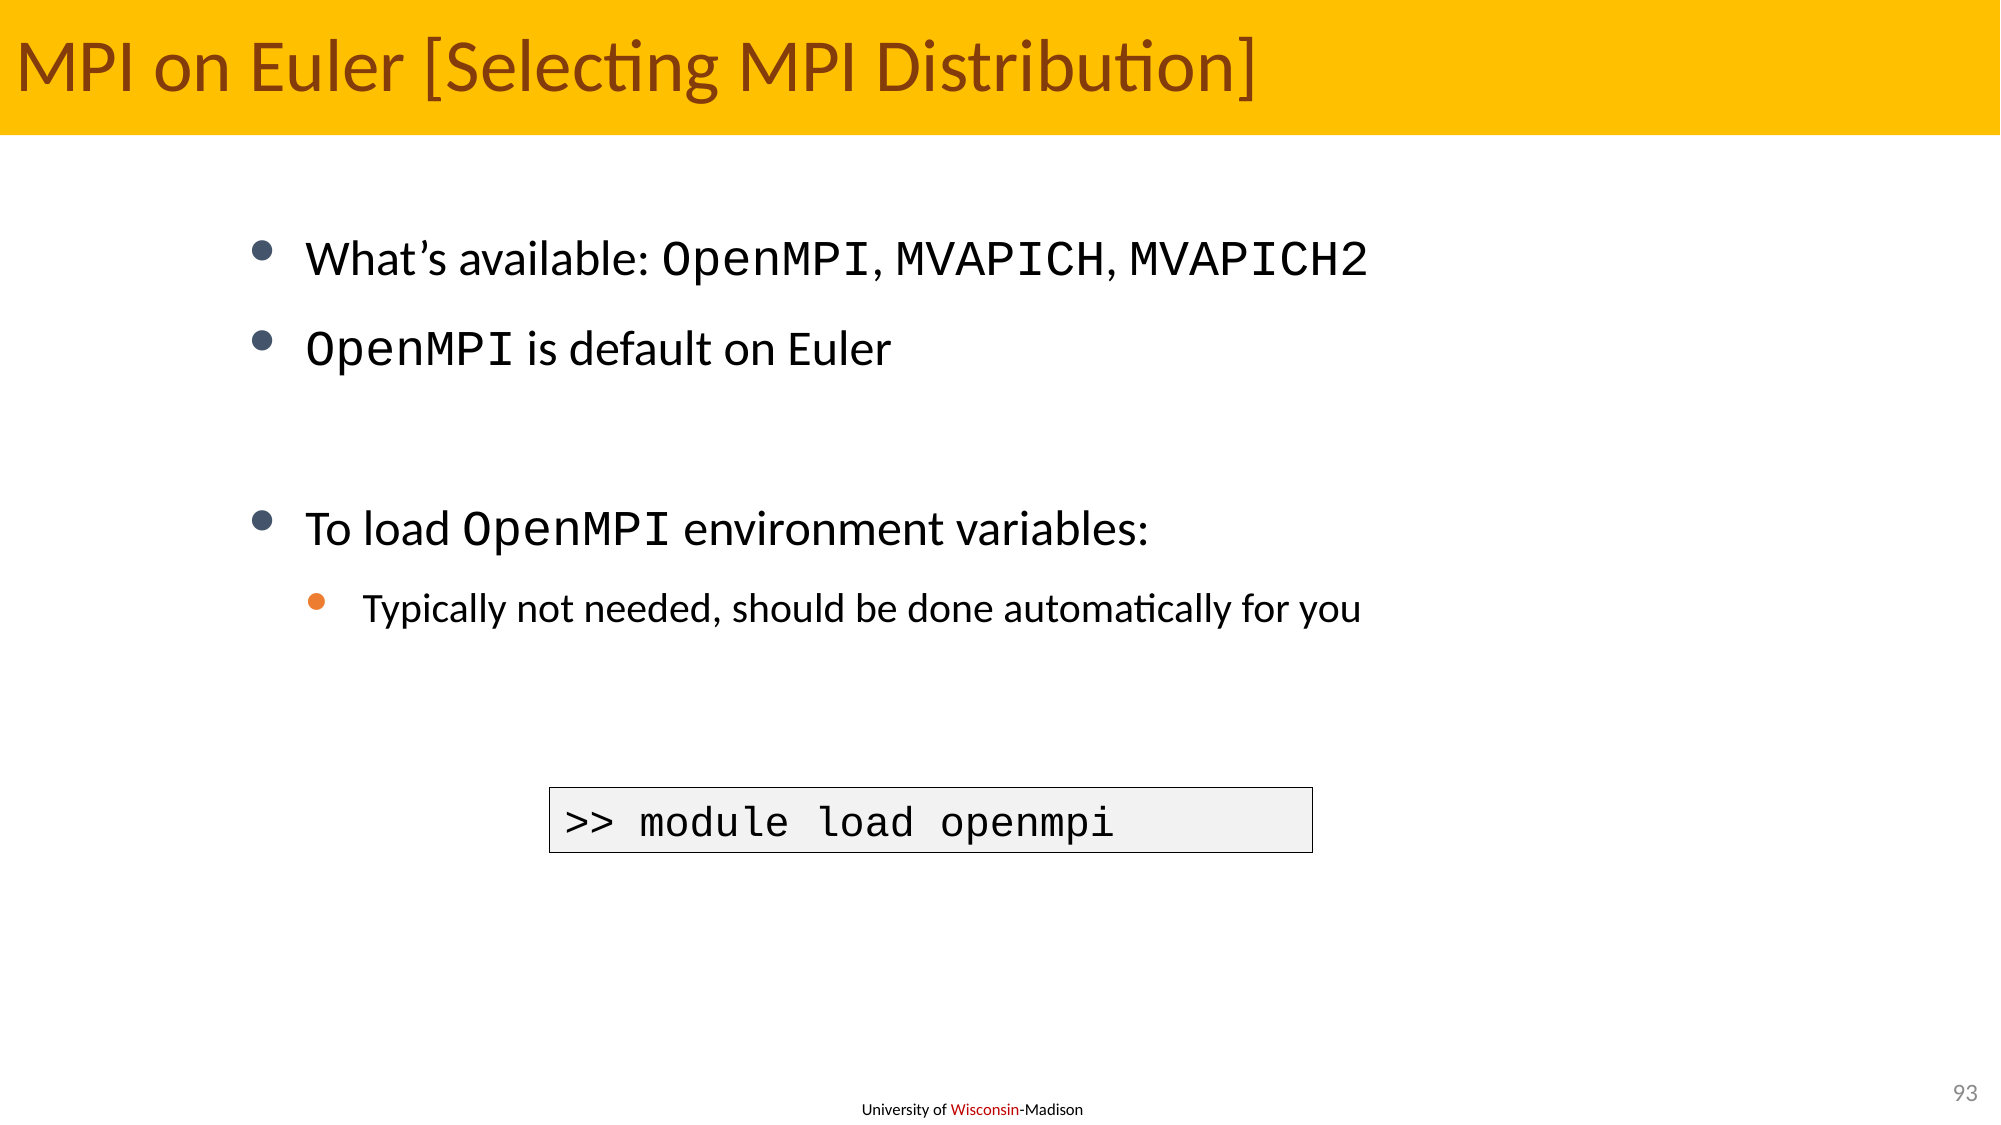

# MPI on Euler [Selecting MPI Distribution]
What’s available: OpenMPI, MVAPICH, MVAPICH2
OpenMPI is default on Euler

To load OpenMPI environment variables:
Typically not needed, should be done automatically for you

>> module load openmpi
93